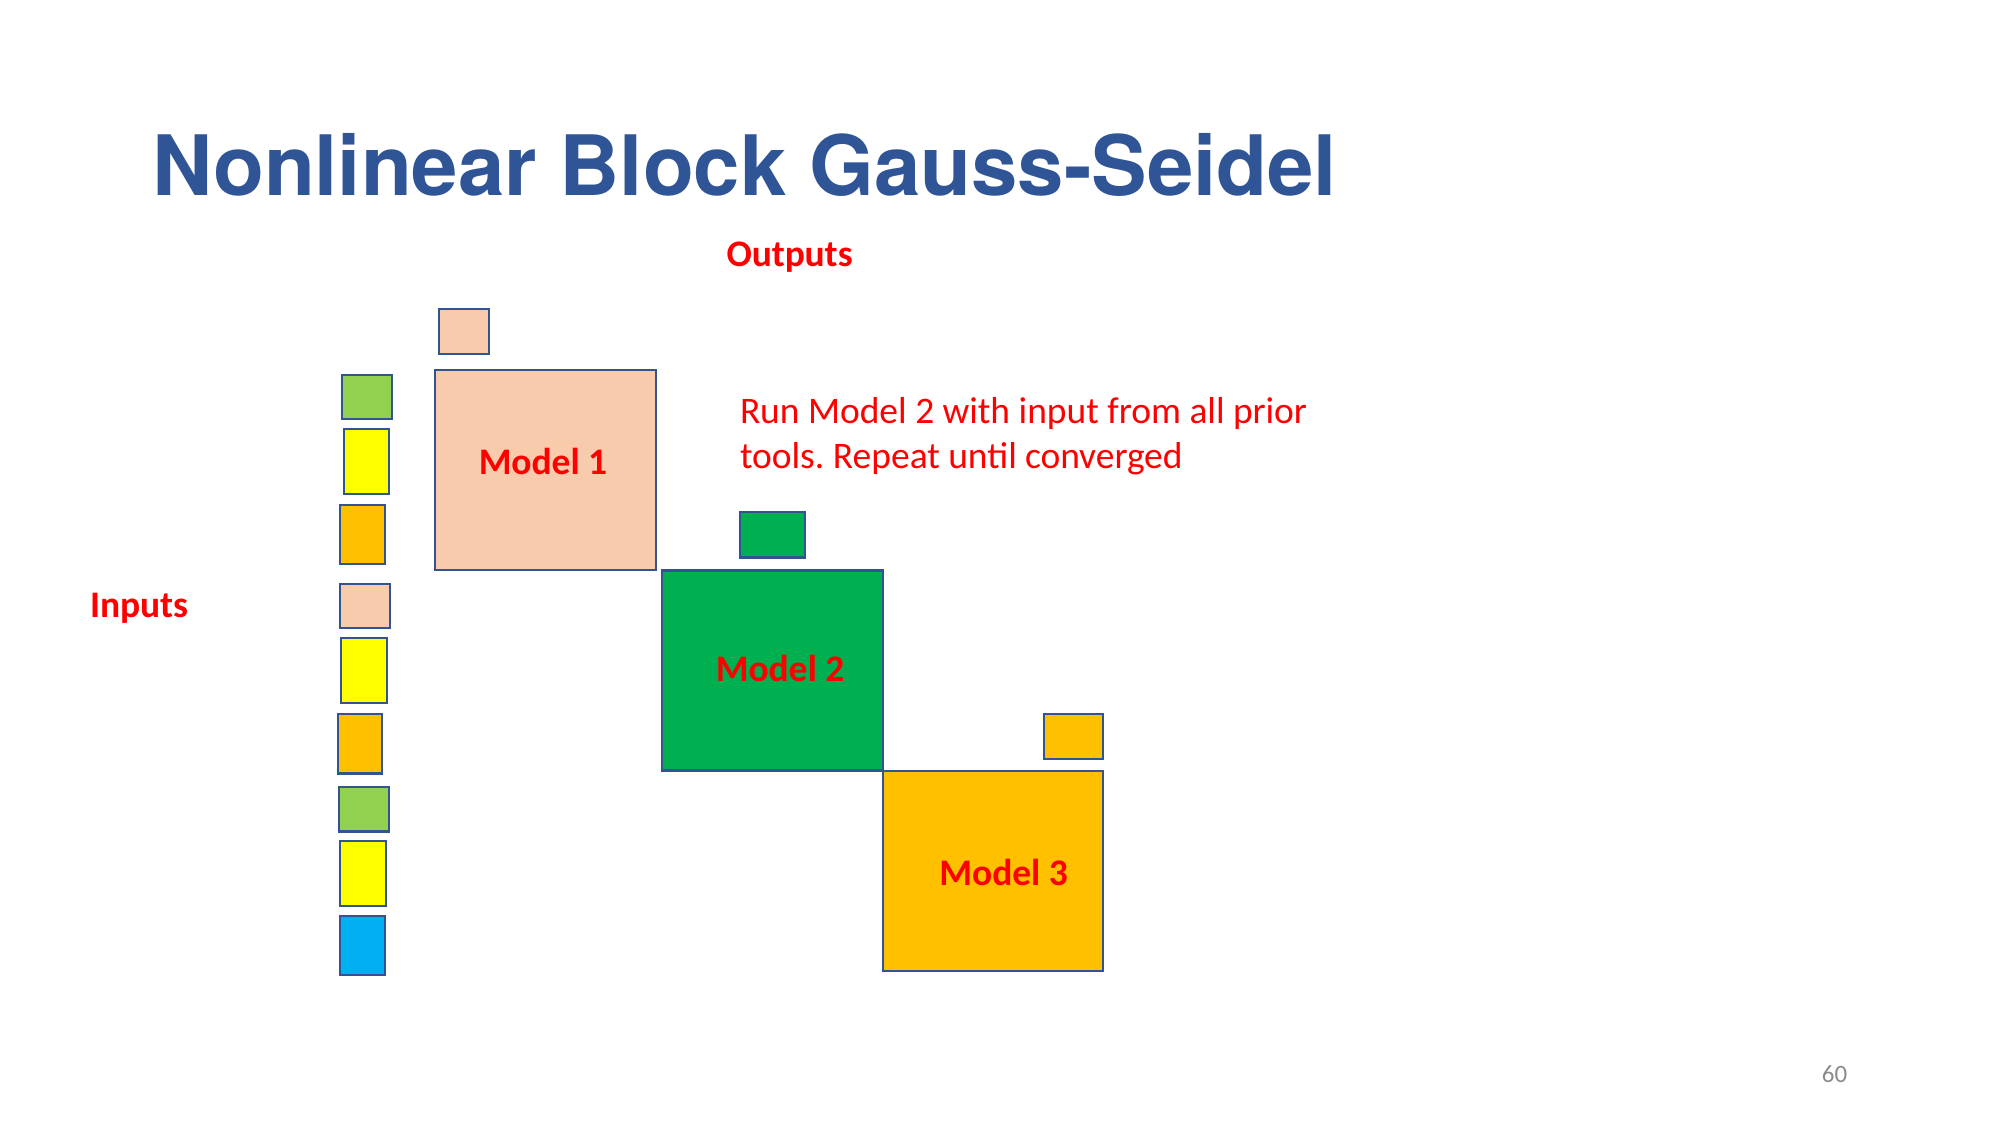

# Nonlinear Block Gauss-Seidel
Outputs

Run Model 2 with input from all prior tools. Repeat until converged

Model 1

Inputs

Model 2

Model 3

60